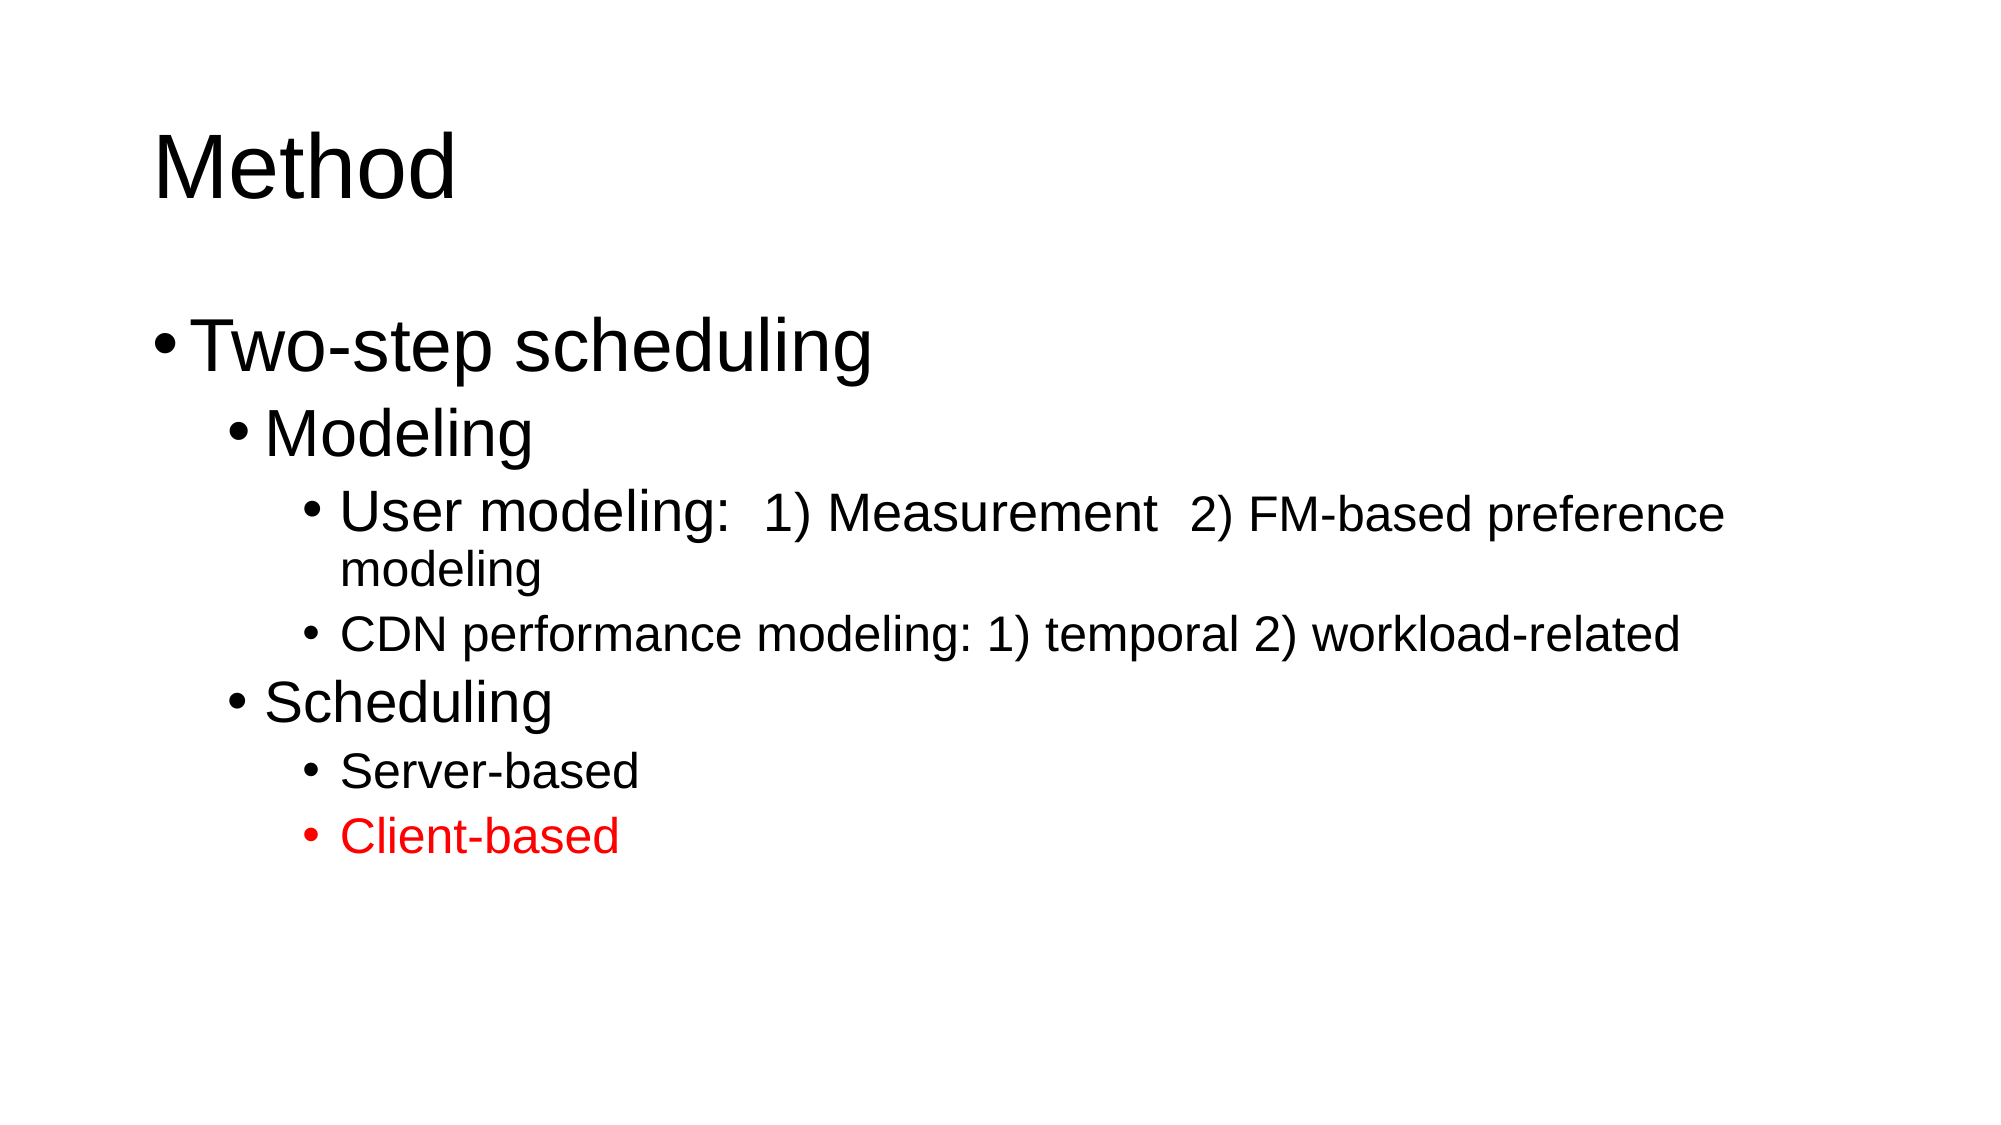

# Method
Two-step scheduling
Modeling
User modeling:  1) Measurement  2) FM-based preference modeling
CDN performance modeling: 1) temporal 2) workload-related
Scheduling
Server-based
Client-based